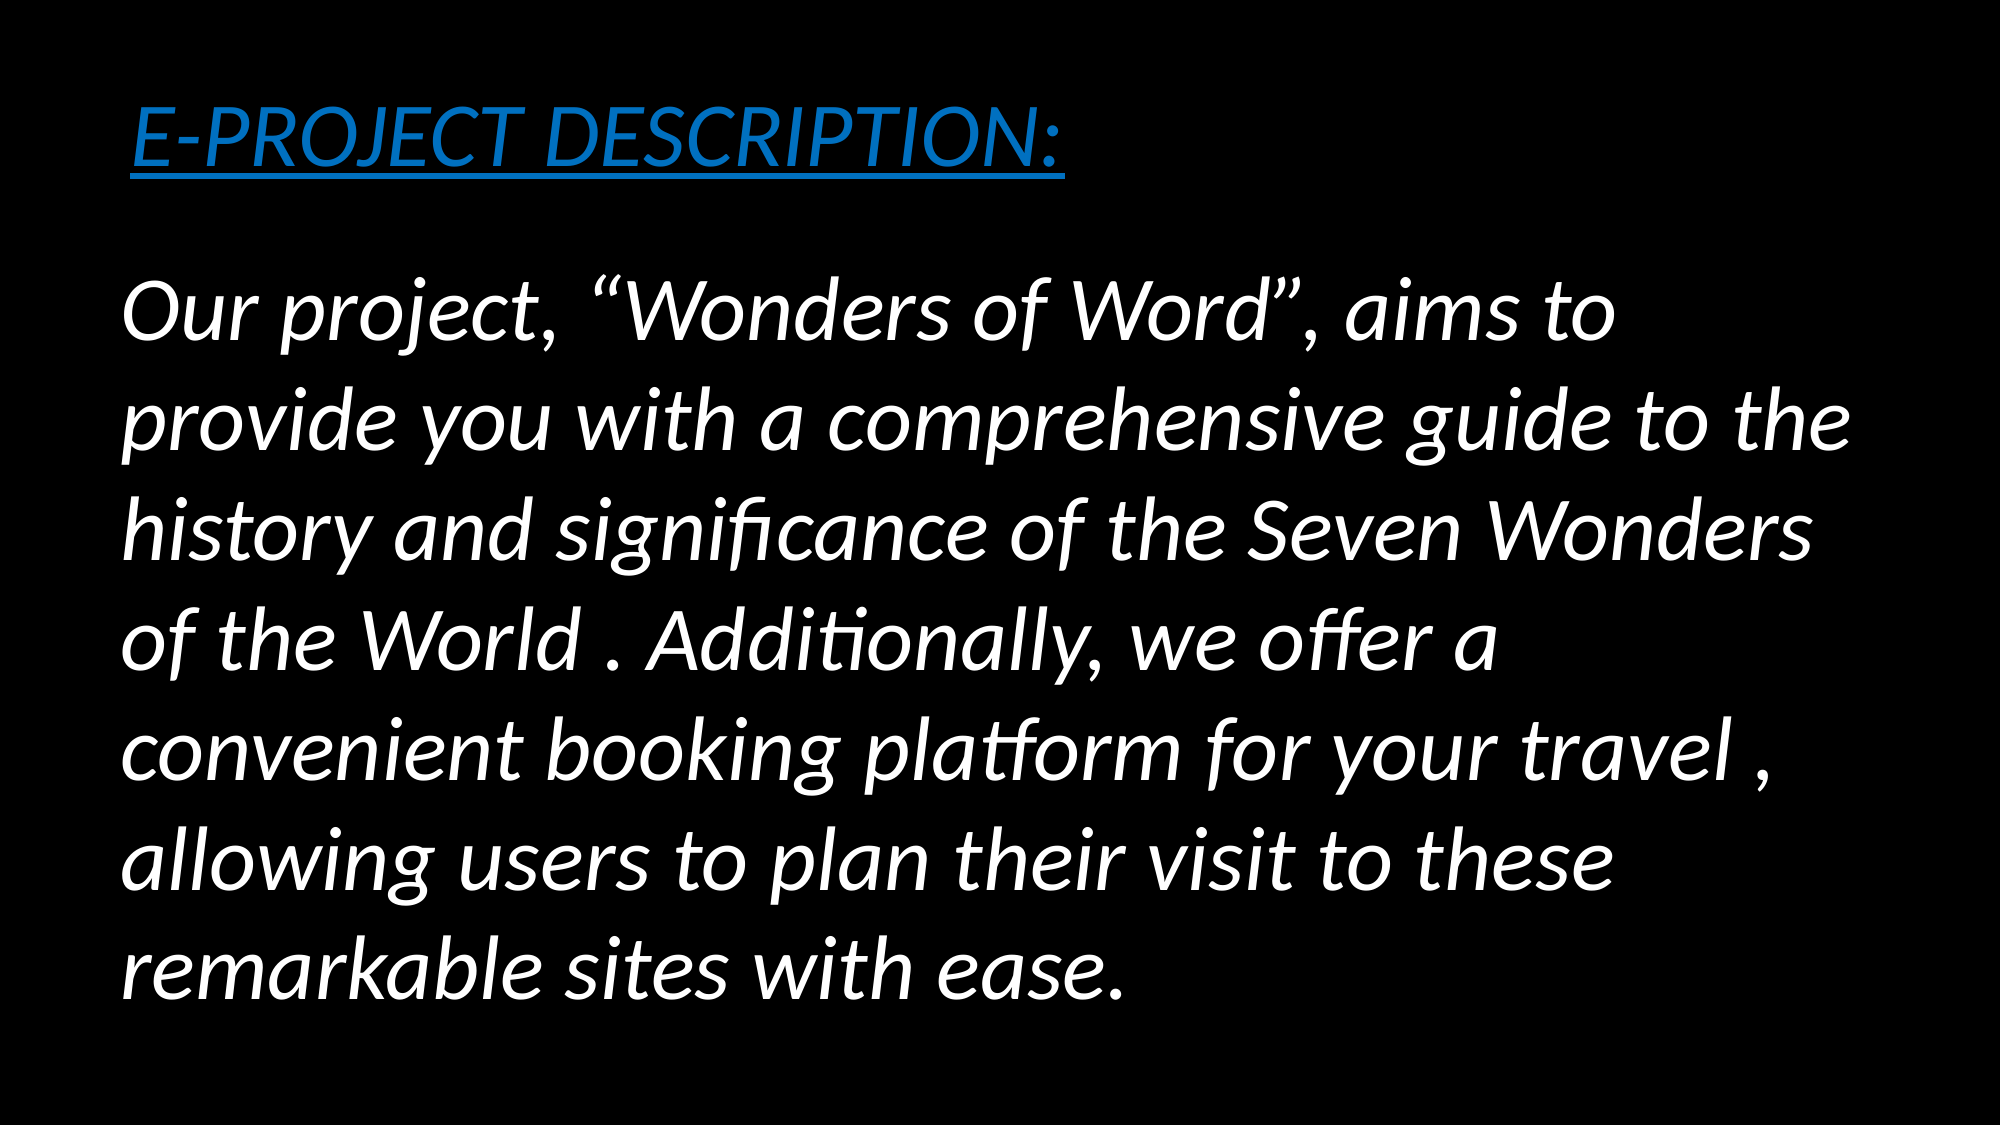

E-PROJECT DESCRIPTION:
Our project, “Wonders of Word”, aims to provide you with a comprehensive guide to the history and significance of the Seven Wonders of the World . Additionally, we offer a convenient booking platform for your travel , allowing users to plan their visit to these remarkable sites with ease.